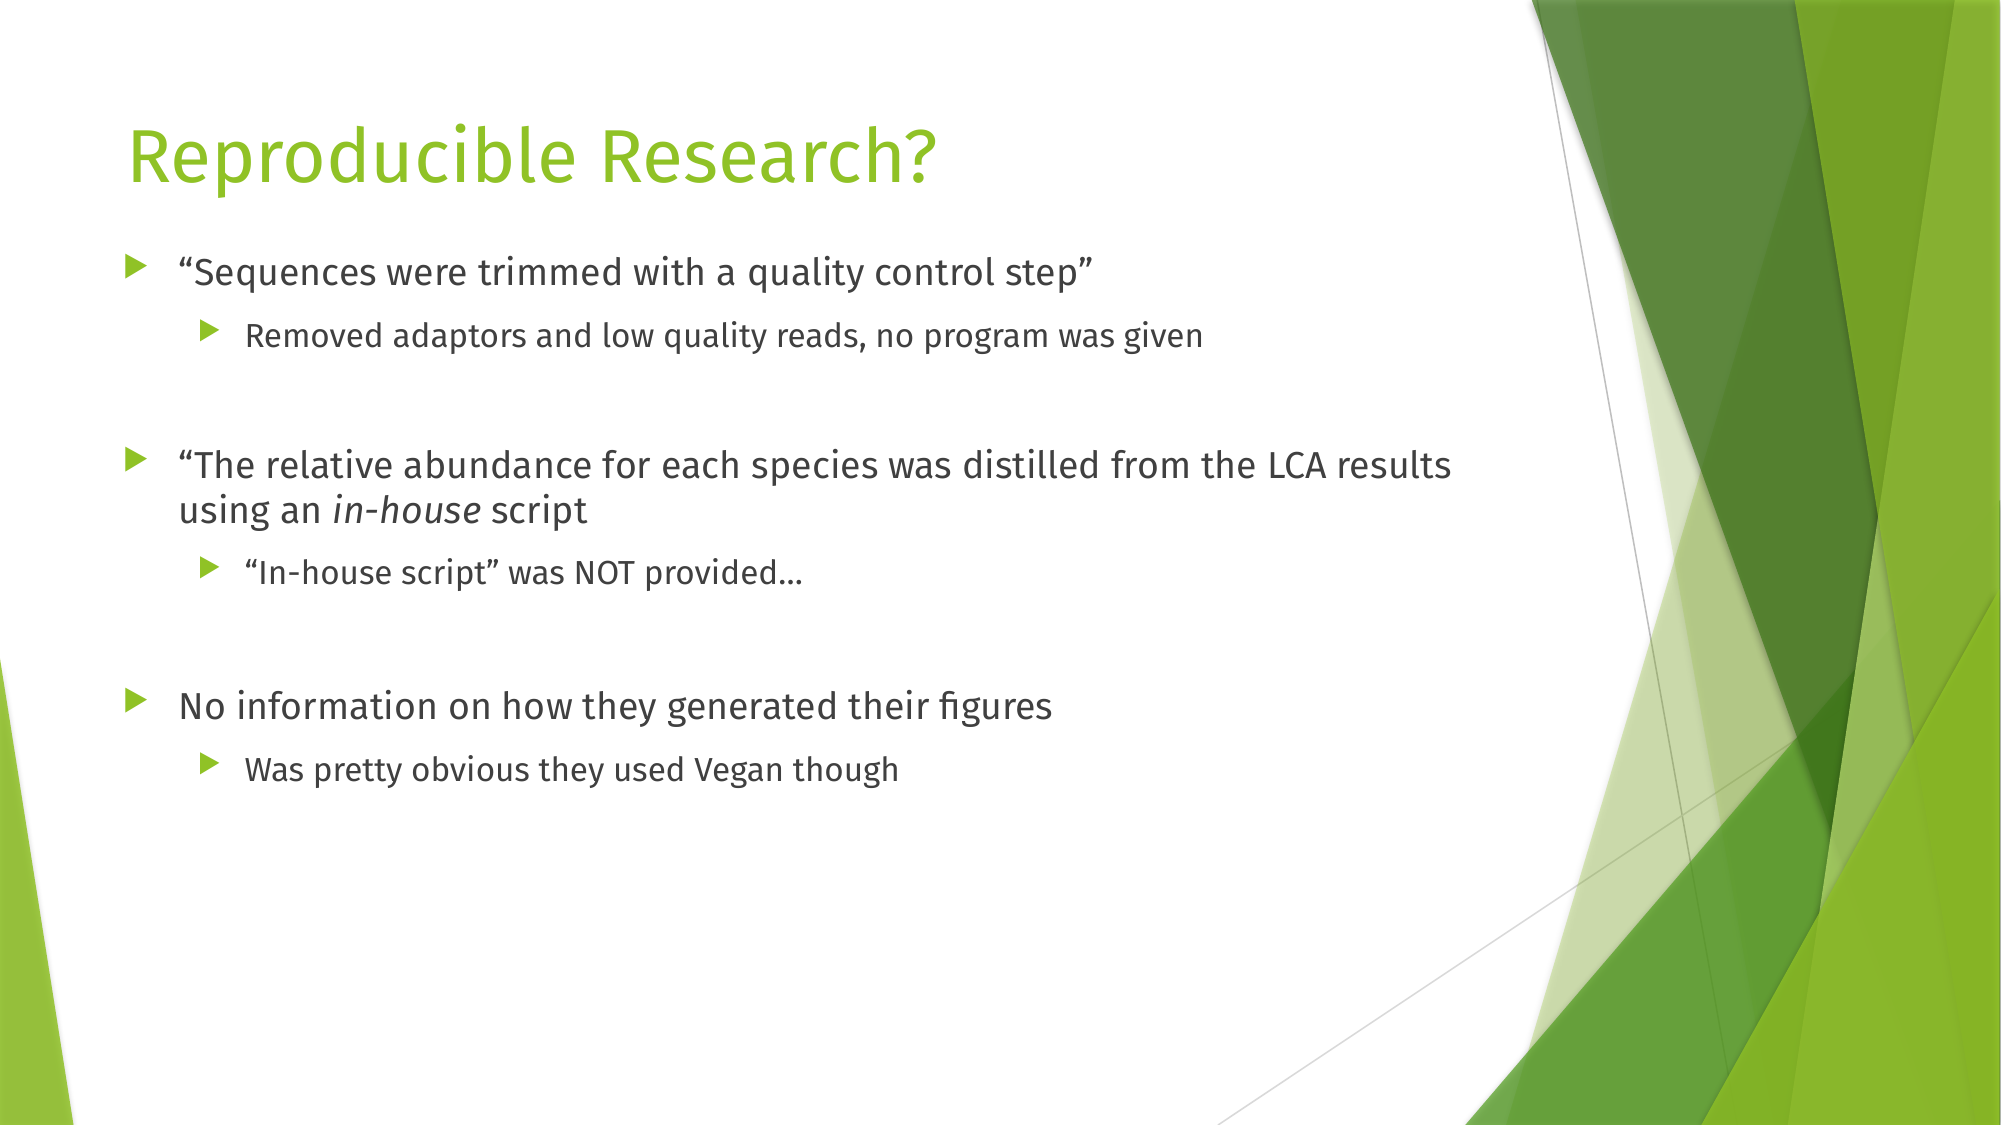

# Reproducible Research?
“Sequences were trimmed with a quality control step”
Removed adaptors and low quality reads, no program was given

“The relative abundance for each species was distilled from the LCA results using an in-house script
“In-house script” was NOT provided…

No information on how they generated their figures
Was pretty obvious they used Vegan though